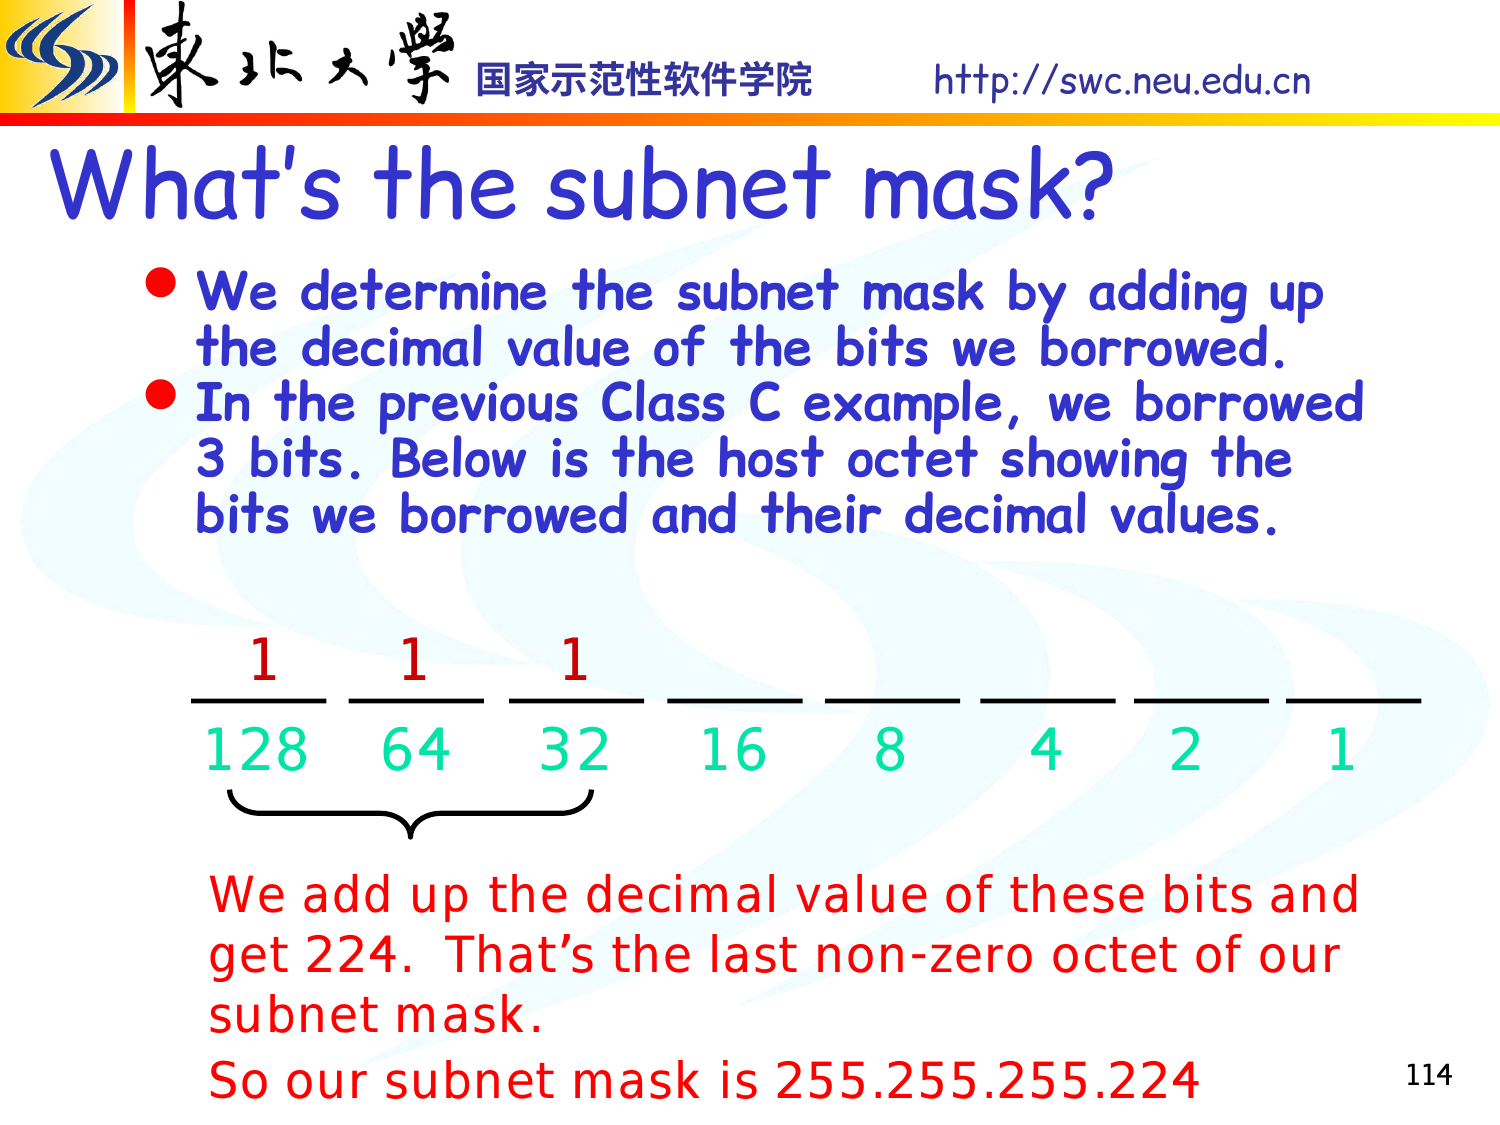

# What’s the subnet mask?
We determine the subnet mask by adding up the decimal value of the bits we borrowed.
In the previous Class C example, we borrowed 3 bits. Below is the host octet showing the bits we borrowed and their decimal values.
1
1
1

128    64     32     16      8       4      2       1

We add up the decimal value of these bits and get 224.  That’s the last non-zero octet of our subnet mask.
114
So our subnet mask is 255.255.255.224